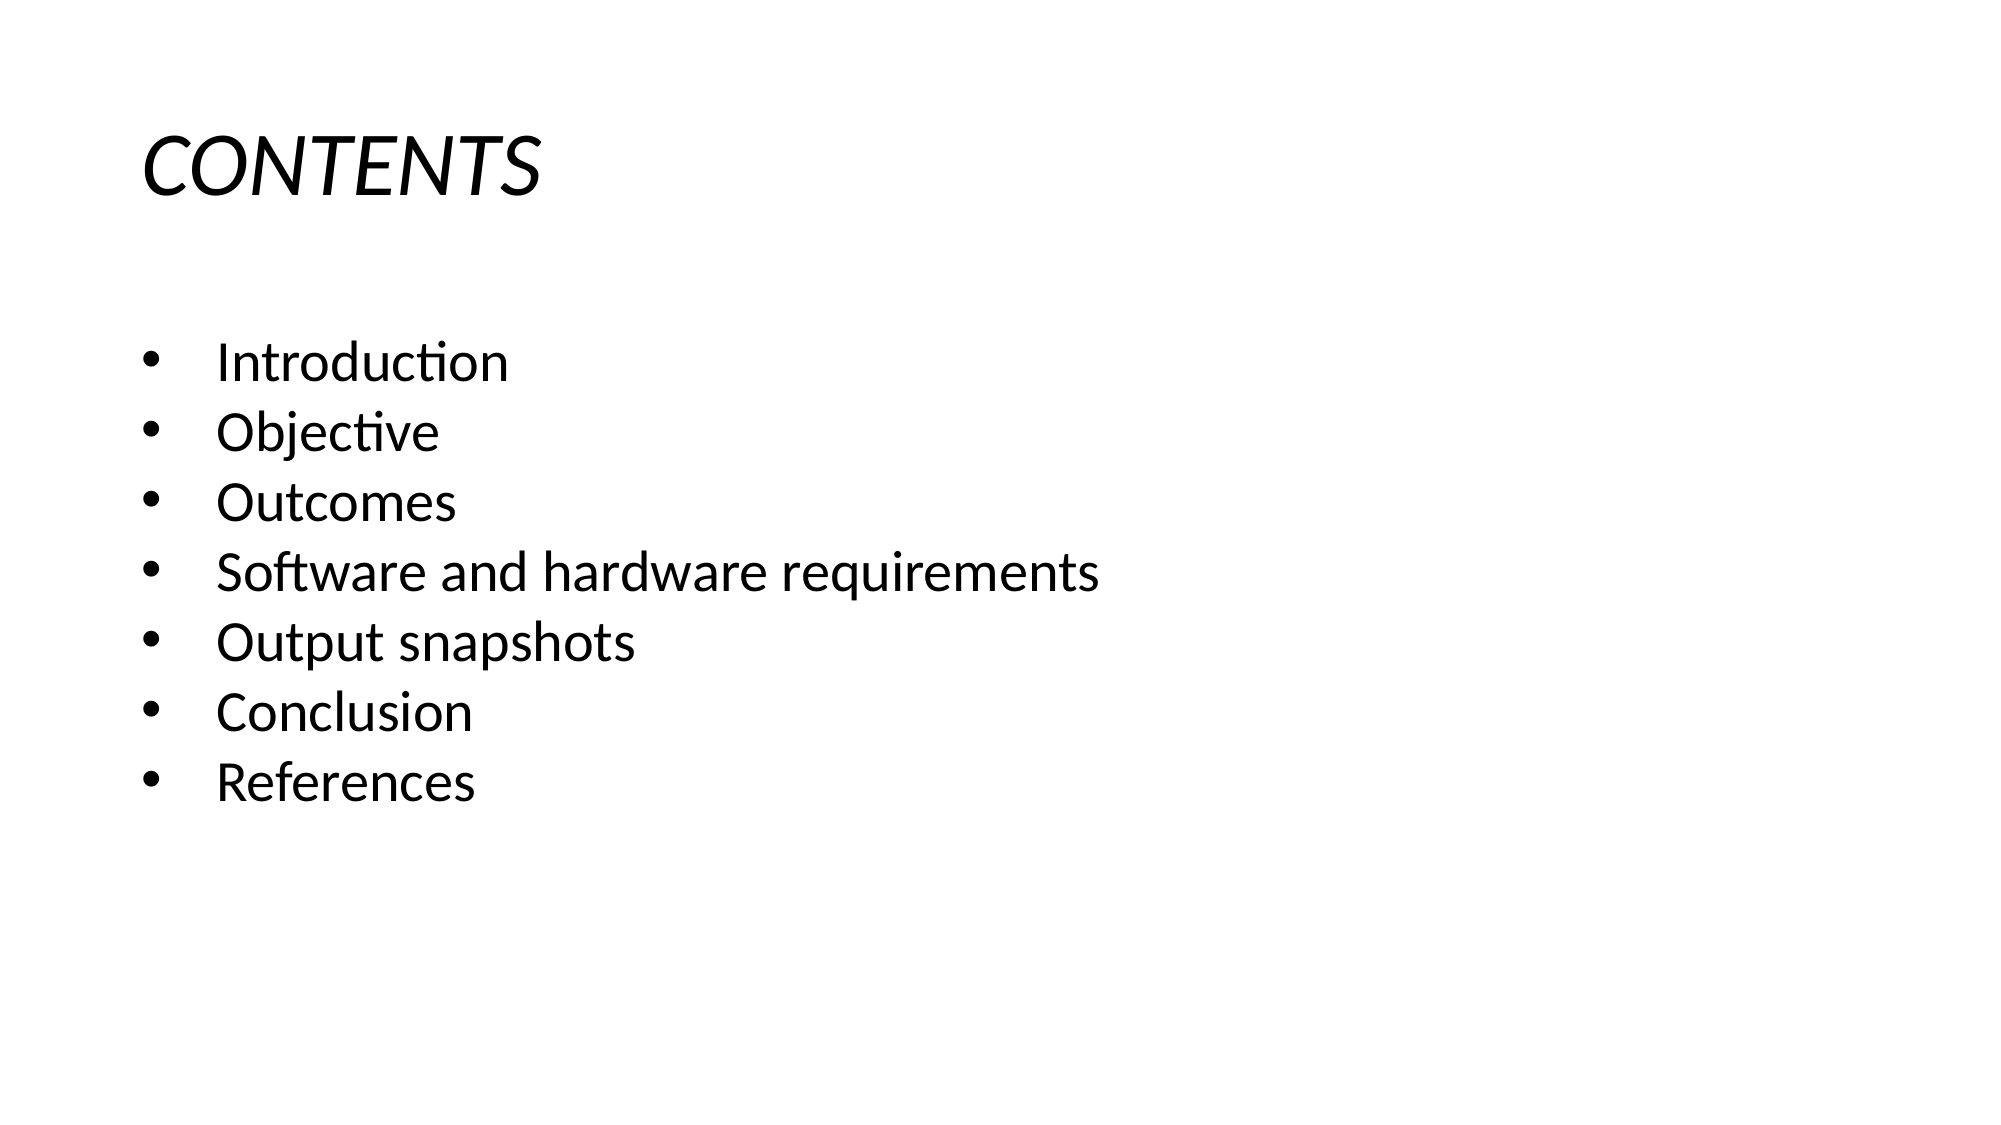

CONTENTS

Introduction
Objective
Outcomes
Software and hardware requirements
Output snapshots
Conclusion
References